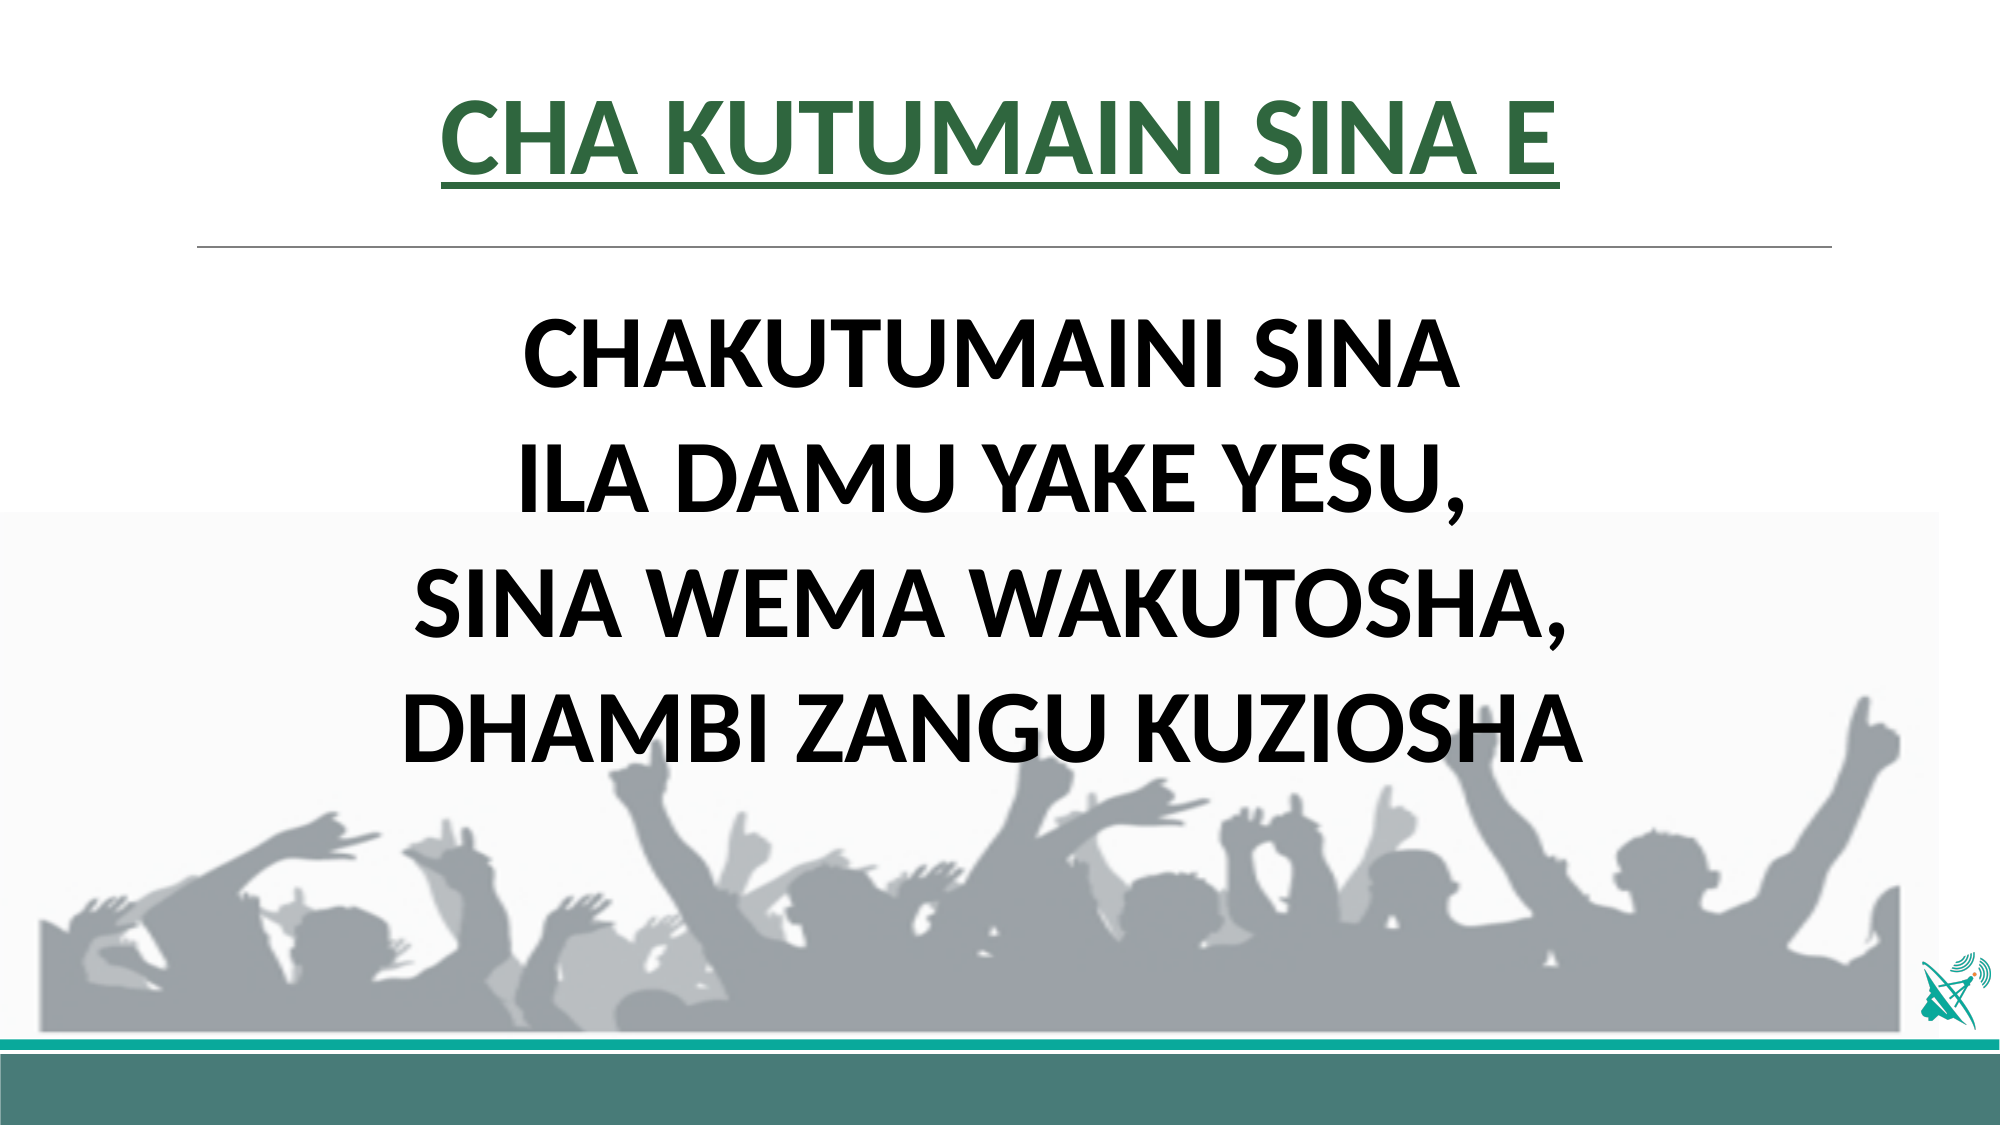

# CHA KUTUMAINI SINA E
CHAKUTUMAINI SINA
ILA DAMU YAKE YESU,
SINA WEMA WAKUTOSHA,
DHAMBI ZANGU KUZIOSHA